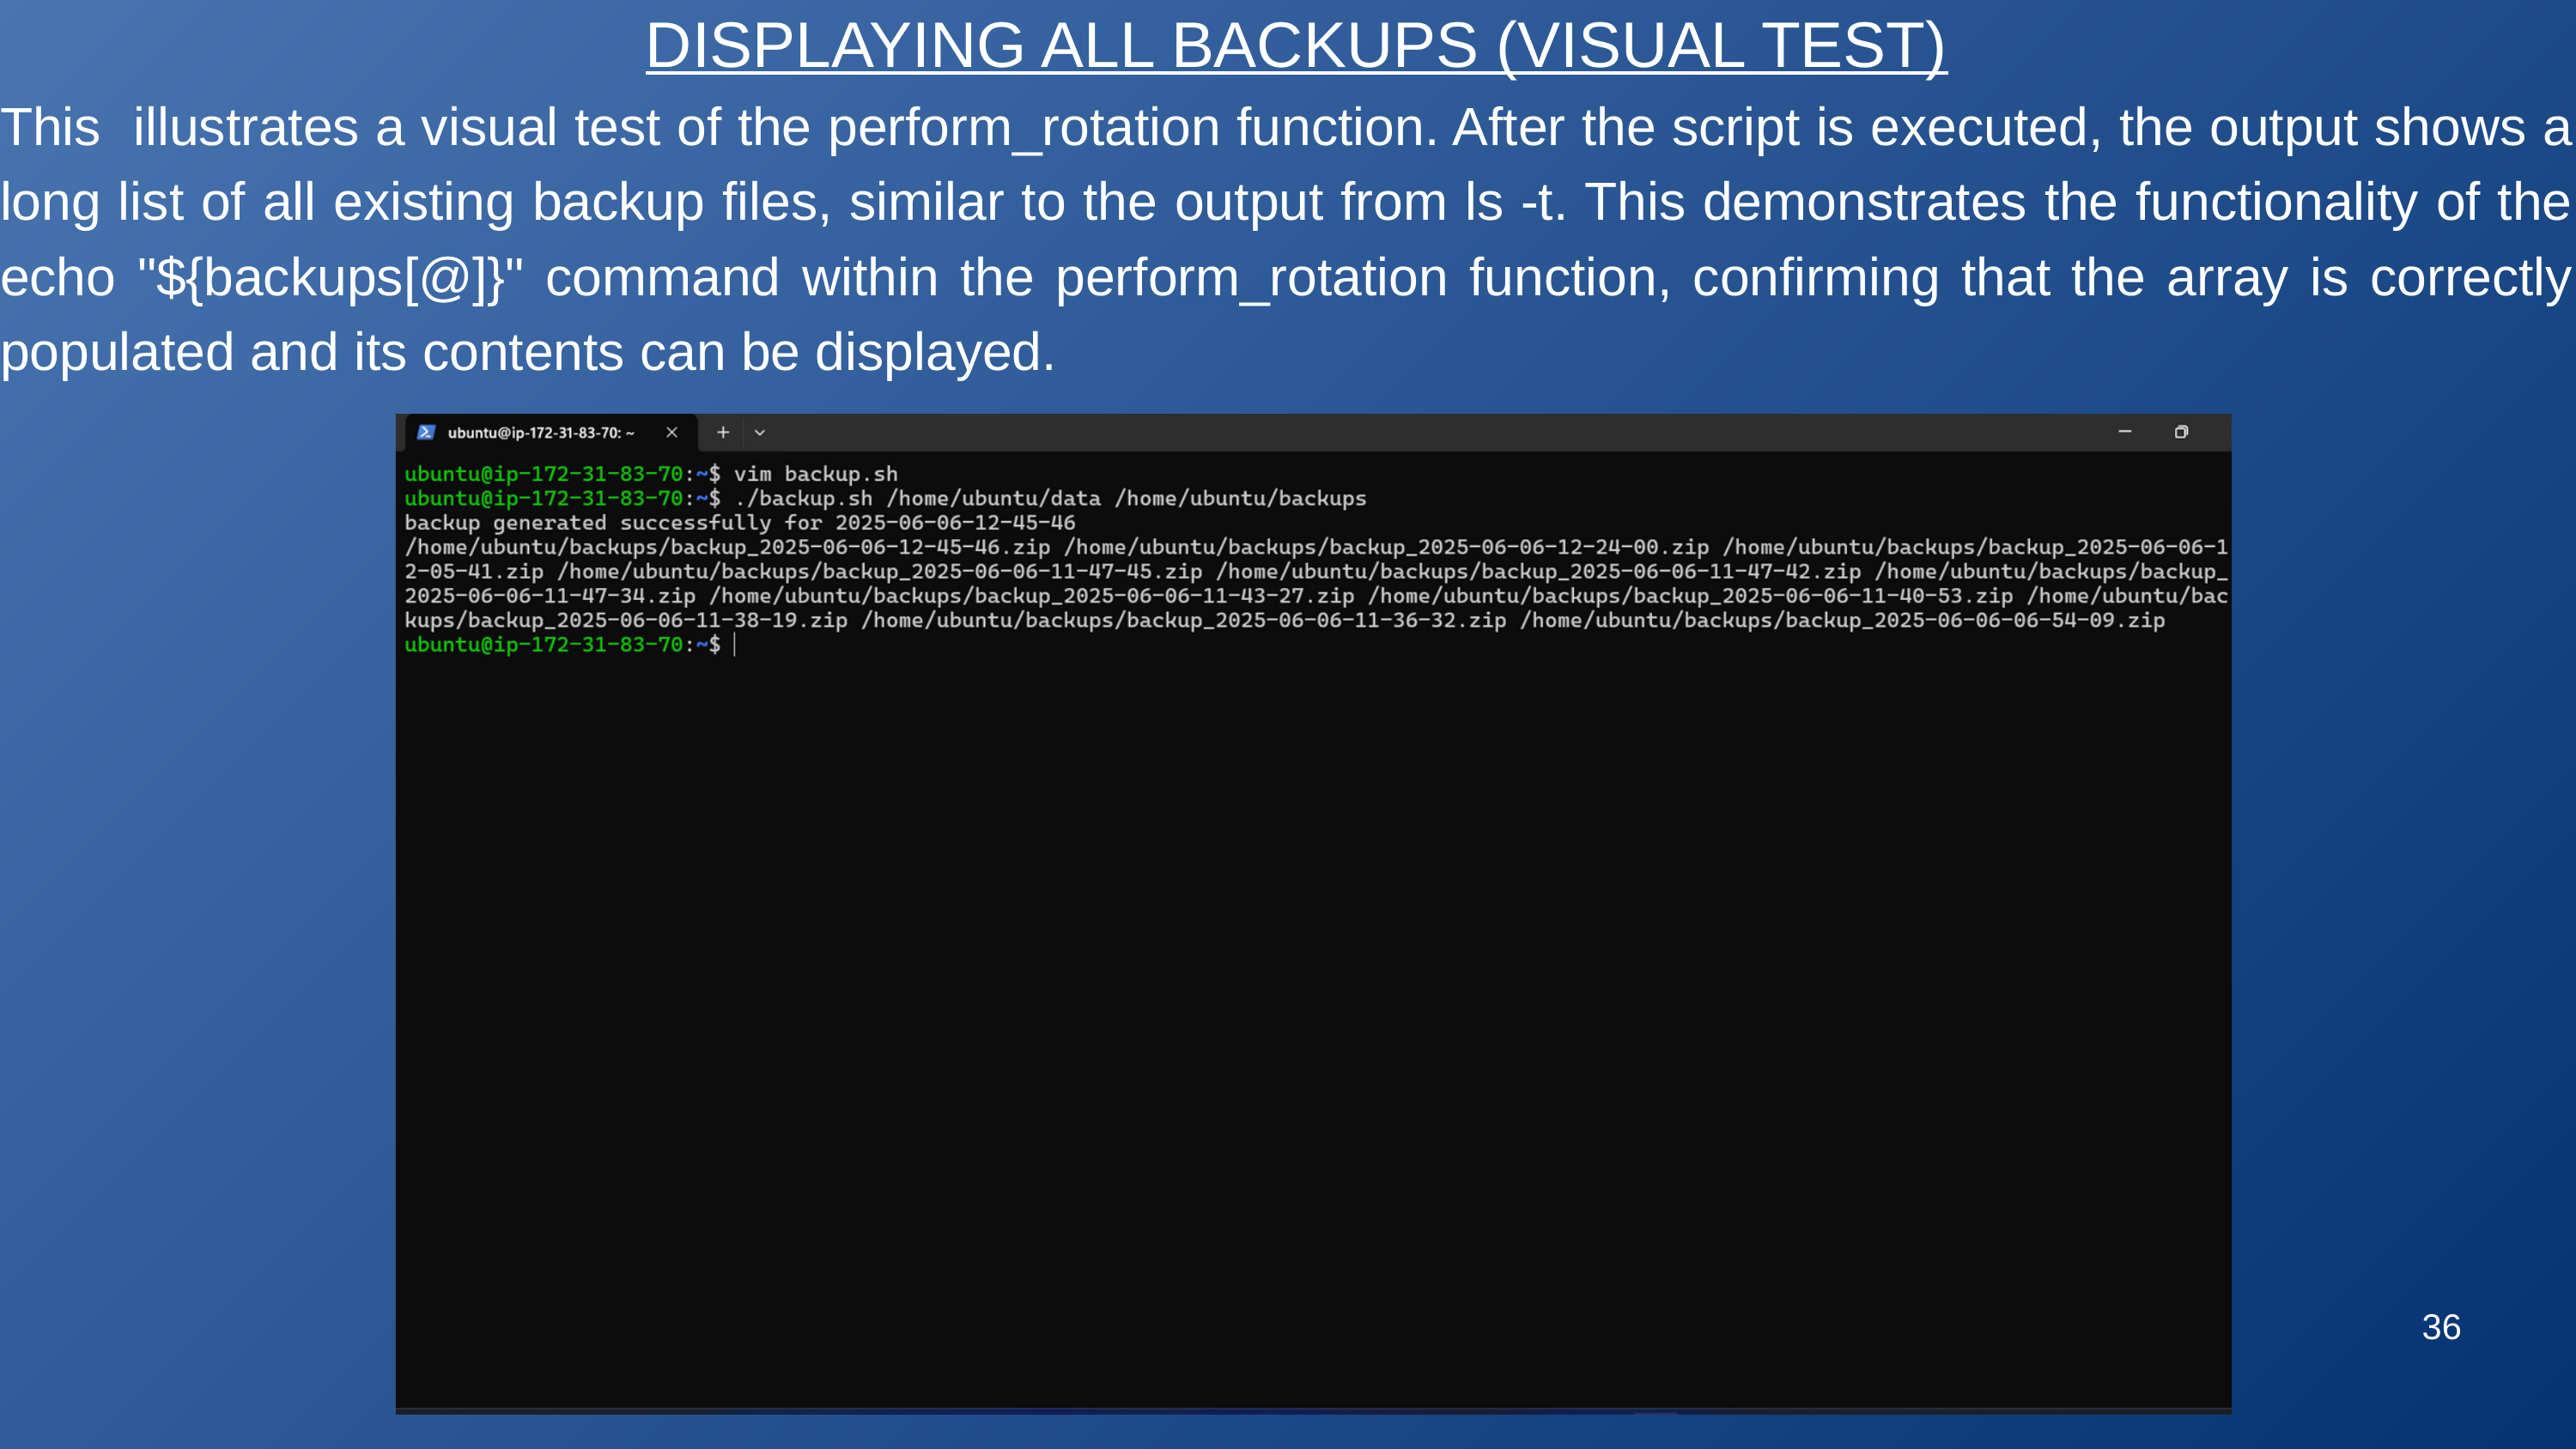

DISPLAYING ALL BACKUPS (VISUAL TEST)
This  illustrates a visual test of the perform_rotation function. After the script is executed, the output shows a long list of all existing backup files, similar to the output from ls -t. This demonstrates the functionality of the echo "${backups[@]}" command within the perform_rotation function, confirming that the array is correctly populated and its contents can be displayed.

36